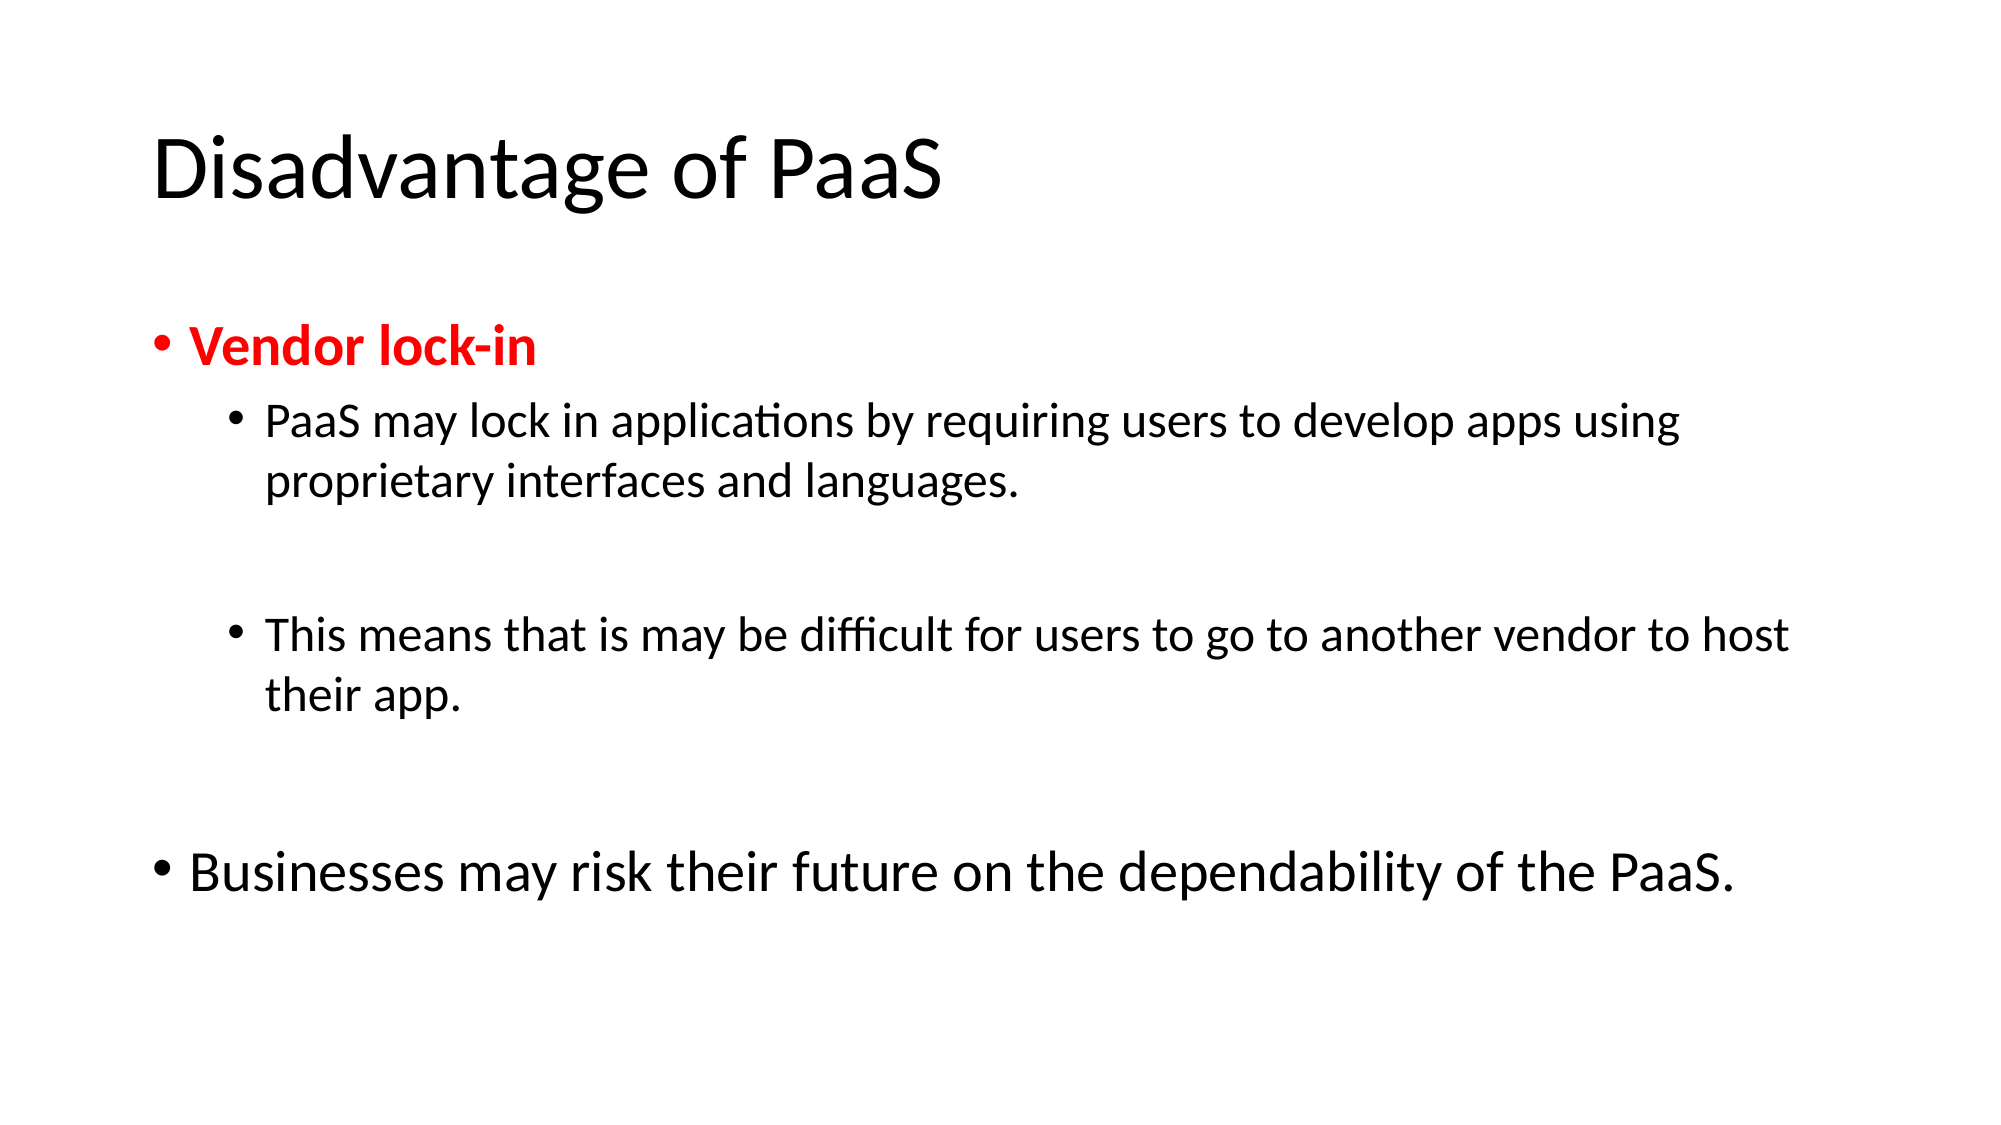

# Disadvantage of PaaS
Vendor lock-in
PaaS may lock in applications by requiring users to develop apps using proprietary interfaces and languages.

This means that is may be difficult for users to go to another vendor to host their app.

Businesses may risk their future on the dependability of the PaaS.
134